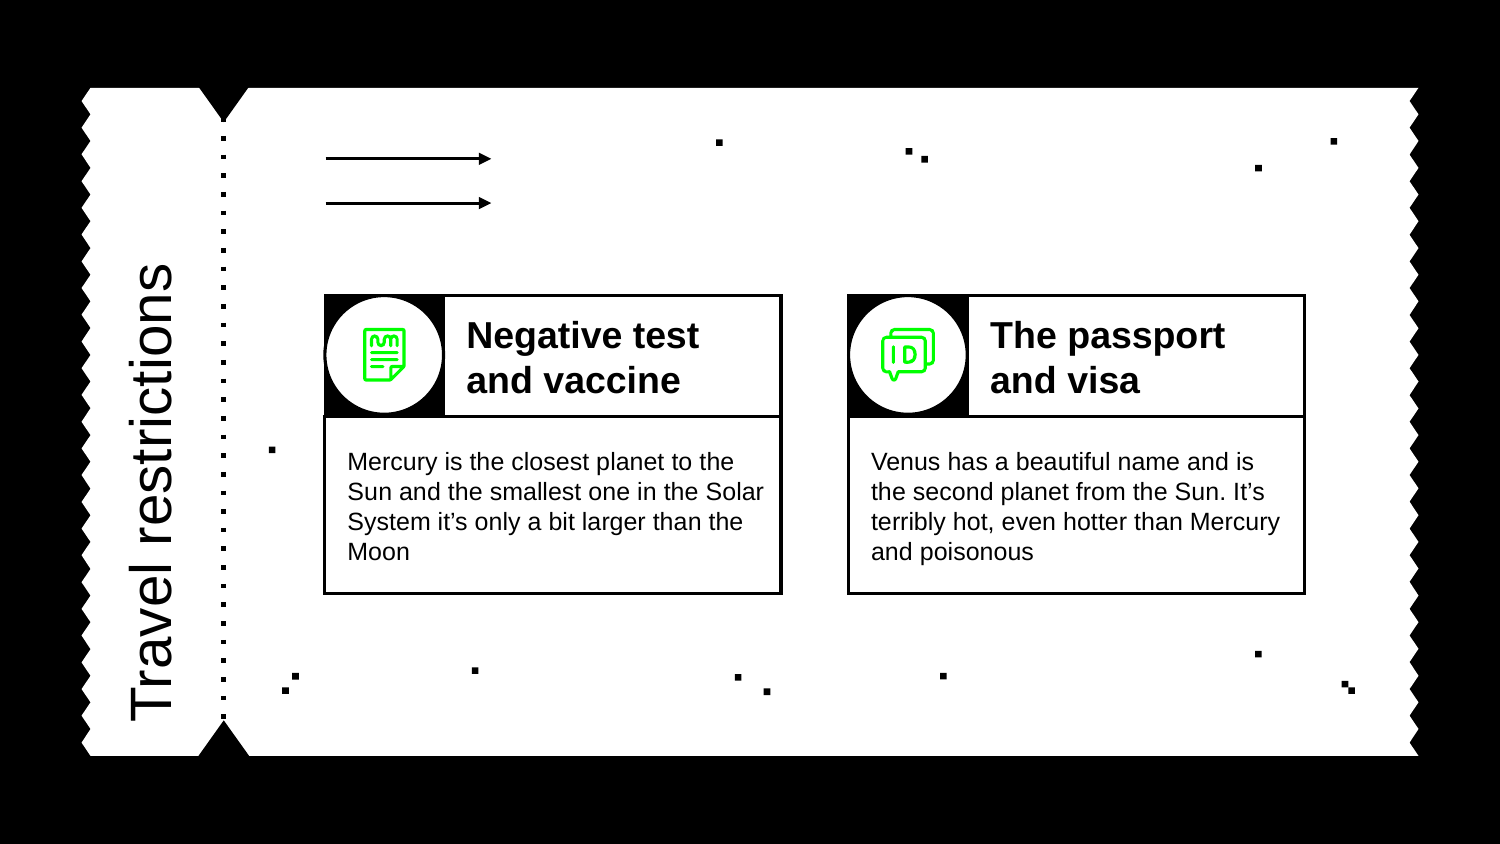

Negative test and vaccine
The passport and visa

# Travel restrictions
Mercury is the closest planet to the Sun and the smallest one in the Solar System it’s only a bit larger than the Moon
Venus has a beautiful name and is the second planet from the Sun. It’s terribly hot, even hotter than Mercury and poisonous